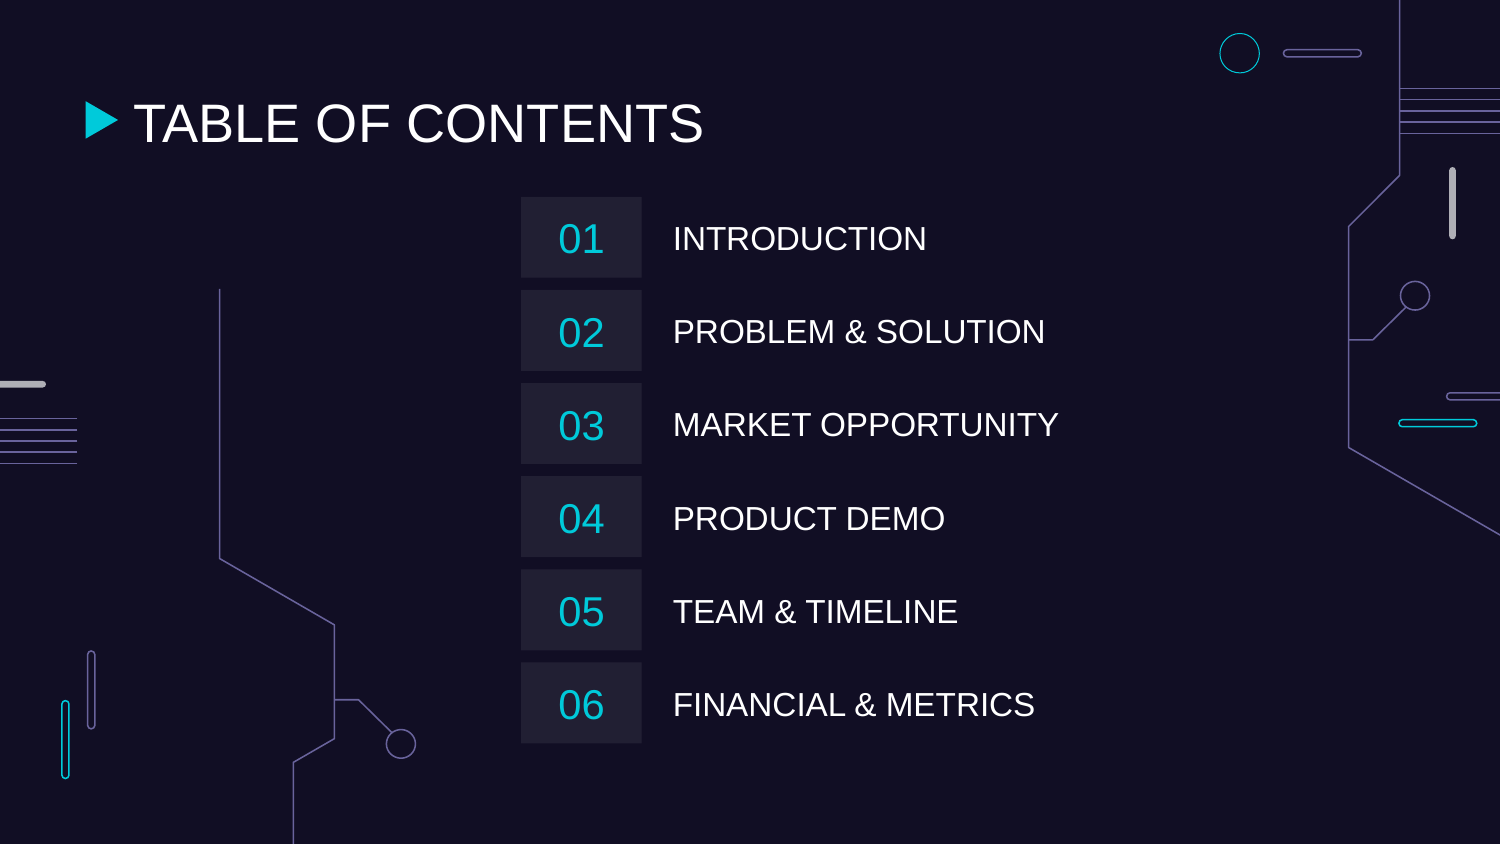

# TABLE OF CONTENTS
01
INTRODUCTION

02
PROBLEM & SOLUTION
03
MARKET OPPORTUNITY
04
PRODUCT DEMO
05
TEAM & TIMELINE
06
FINANCIAL & METRICS